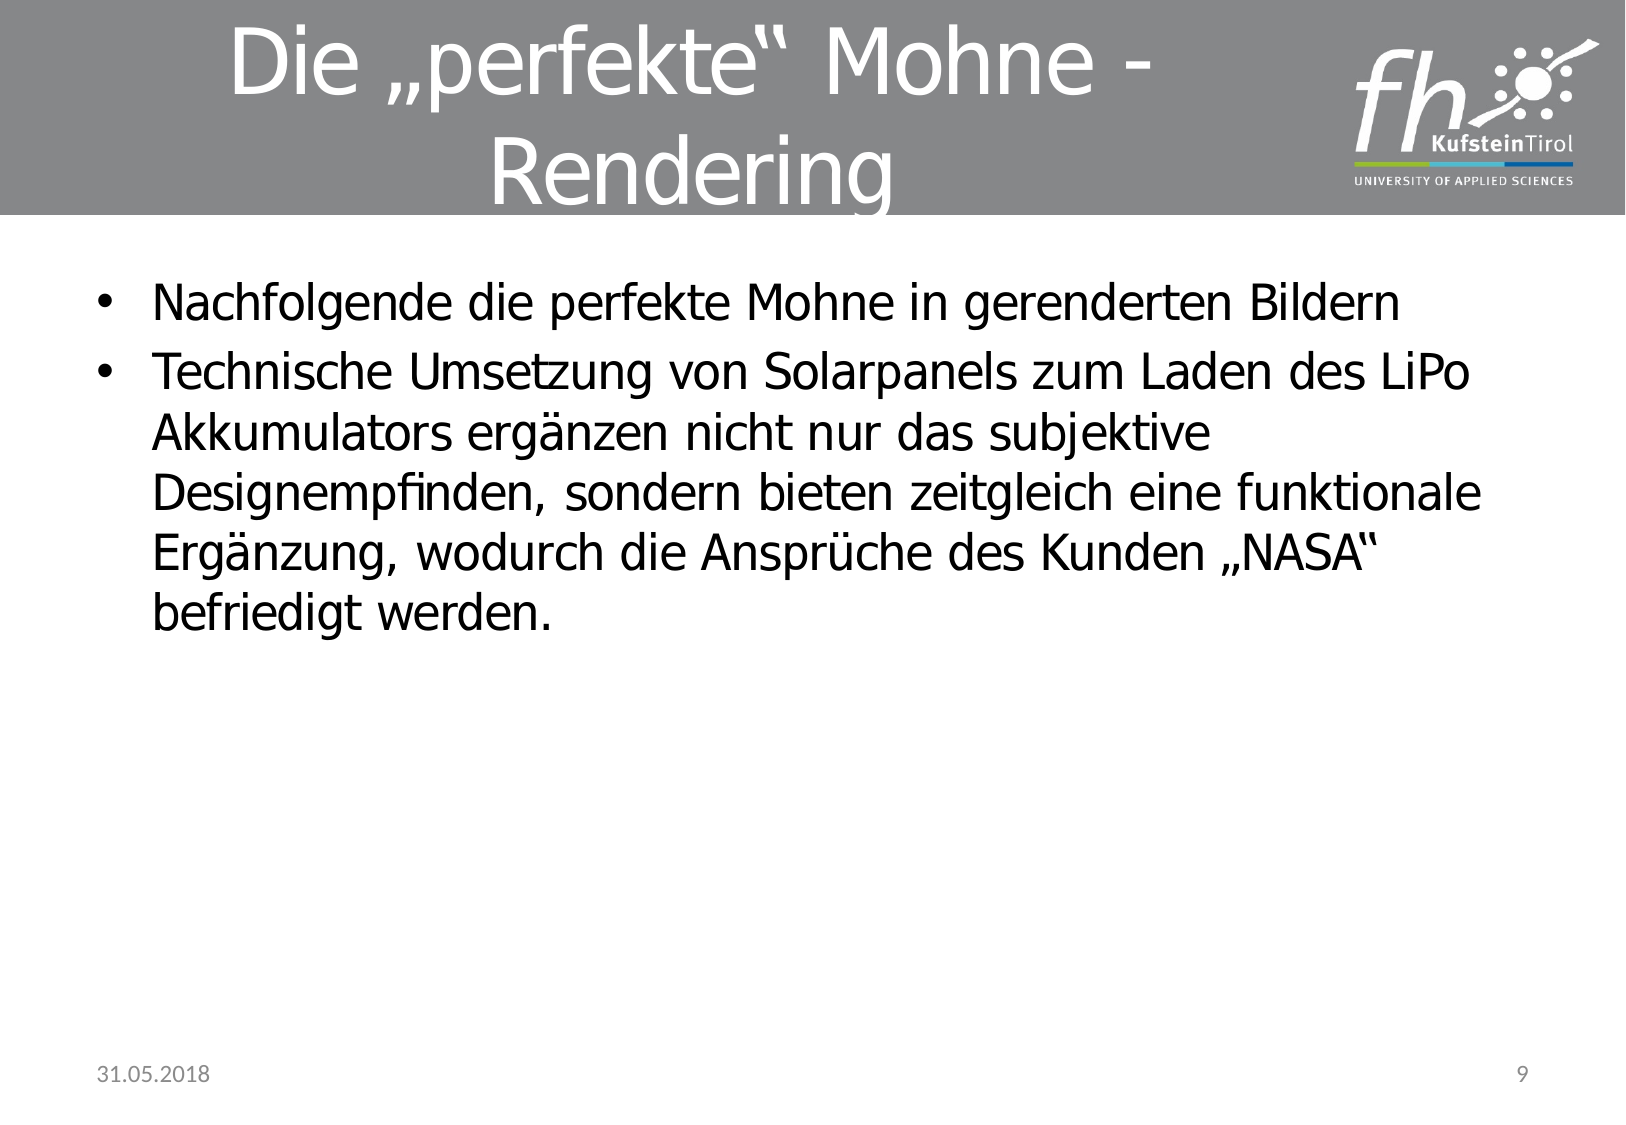

Die „perfekte“ Mohne - Rendering
Nachfolgende die perfekte Mohne in gerenderten Bildern
Technische Umsetzung von Solarpanels zum Laden des LiPo Akkumulators ergänzen nicht nur das subjektive Designempfinden, sondern bieten zeitgleich eine funktionale Ergänzung, wodurch die Ansprüche des Kunden „NASA“ befriedigt werden.
31.05.2018
9